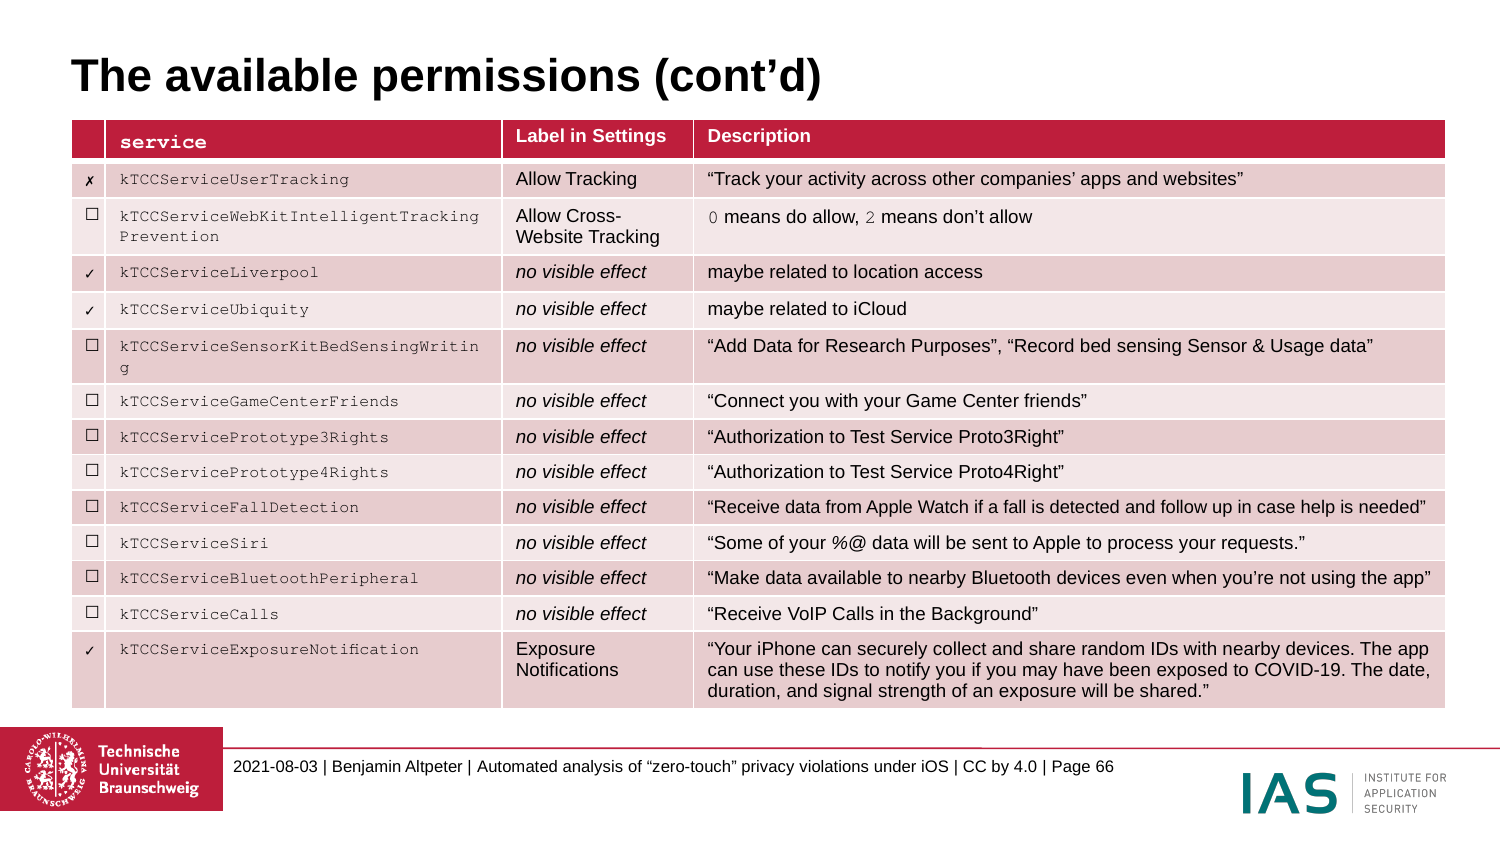

# The available permissions (cont’d)
|  | service | Label in Settings | Description |
| --- | --- | --- | --- |
| ✗ | kTCCServiceUserTracking | Allow Tracking | “Track your activity across other companies’ apps and websites” |
| ☐ | kTCCServiceWebKitIntelligentTracking Prevention | Allow Cross-Website Tracking | 0 means do allow, 2 means don’t allow |
| ✓ | kTCCServiceLiverpool | no visible effect | maybe related to location access |
| ✓ | kTCCServiceUbiquity | no visible effect | maybe related to iCloud |
| ☐ | kTCCServiceSensorKitBedSensingWriting | no visible effect | “Add Data for Research Purposes”, “Record bed sensing Sensor & Usage data” |
| ☐ | kTCCServiceGameCenterFriends | no visible effect | “Connect you with your Game Center friends” |
| ☐ | kTCCServicePrototype3Rights | no visible effect | “Authorization to Test Service Proto3Right” |
| ☐ | kTCCServicePrototype4Rights | no visible effect | “Authorization to Test Service Proto4Right” |
| ☐ | kTCCServiceFallDetection | no visible effect | “Receive data from Apple Watch if a fall is detected and follow up in case help is needed” |
| ☐ | kTCCServiceSiri | no visible effect | “Some of your %@ data will be sent to Apple to process your requests.” |
| ☐ | kTCCServiceBluetoothPeripheral | no visible effect | “Make data available to nearby Bluetooth devices even when you’re not using the app” |
| ☐ | kTCCServiceCalls | no visible effect | “Receive VoIP Calls in the Background” |
| ✓ | kTCCServiceExposureNotification | Exposure Notifications | “Your iPhone can securely collect and share random IDs with nearby devices. The app can use these IDs to notify you if you may have been exposed to COVID-19. The date, duration, and signal strength of an exposure will be shared.” |